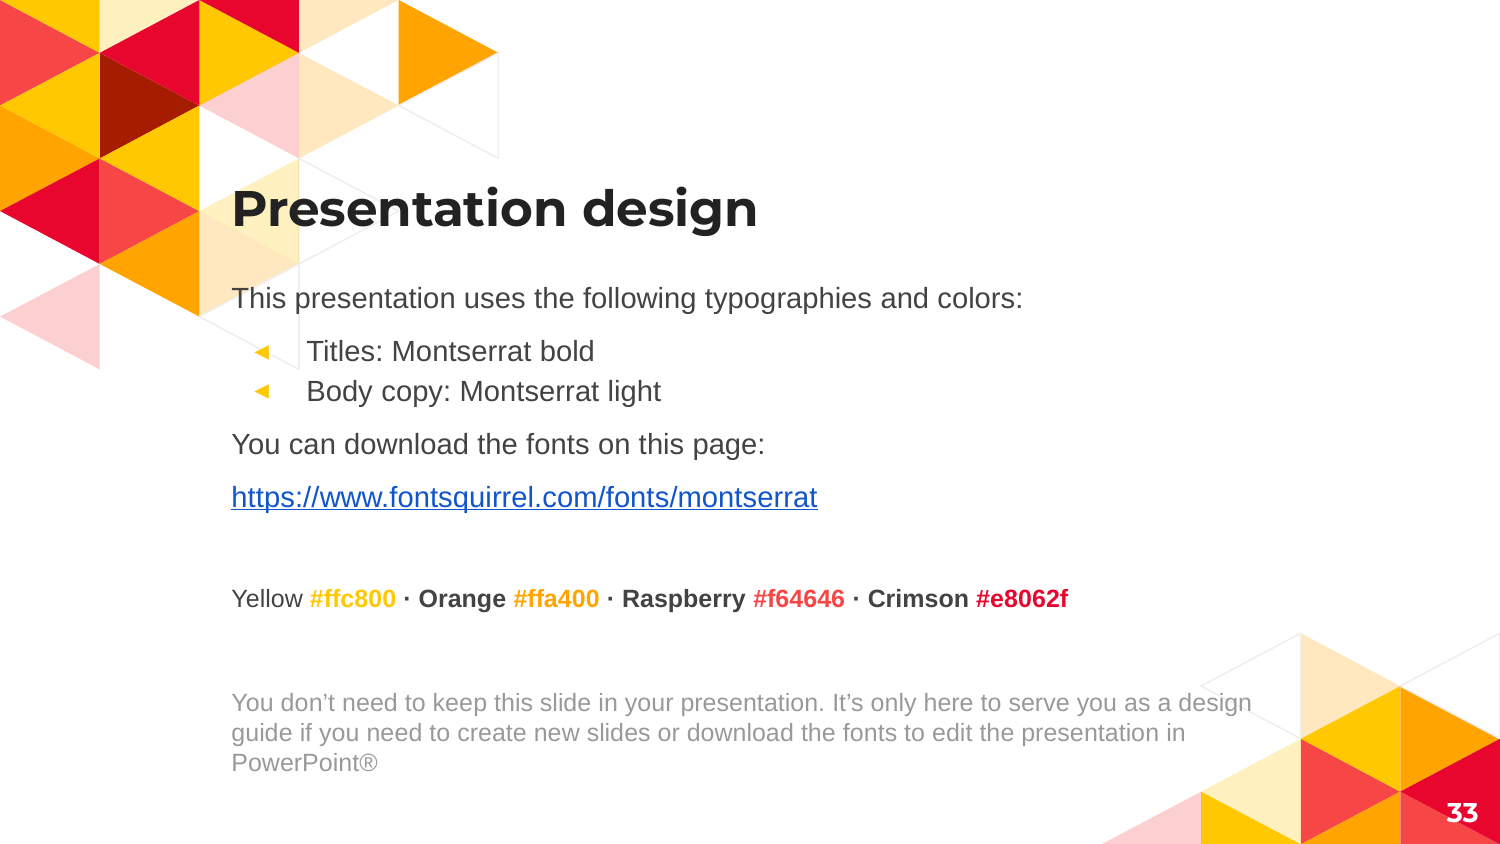

# Presentation design
This presentation uses the following typographies and colors:
Titles: Montserrat bold
Body copy: Montserrat light
You can download the fonts on this page:
https://www.fontsquirrel.com/fonts/montserrat

Yellow #ffc800 · Orange #ffa400 · Raspberry #f64646 · Crimson #e8062f
You don’t need to keep this slide in your presentation. It’s only here to serve you as a design guide if you need to create new slides or download the fonts to edit the presentation in PowerPoint®

33